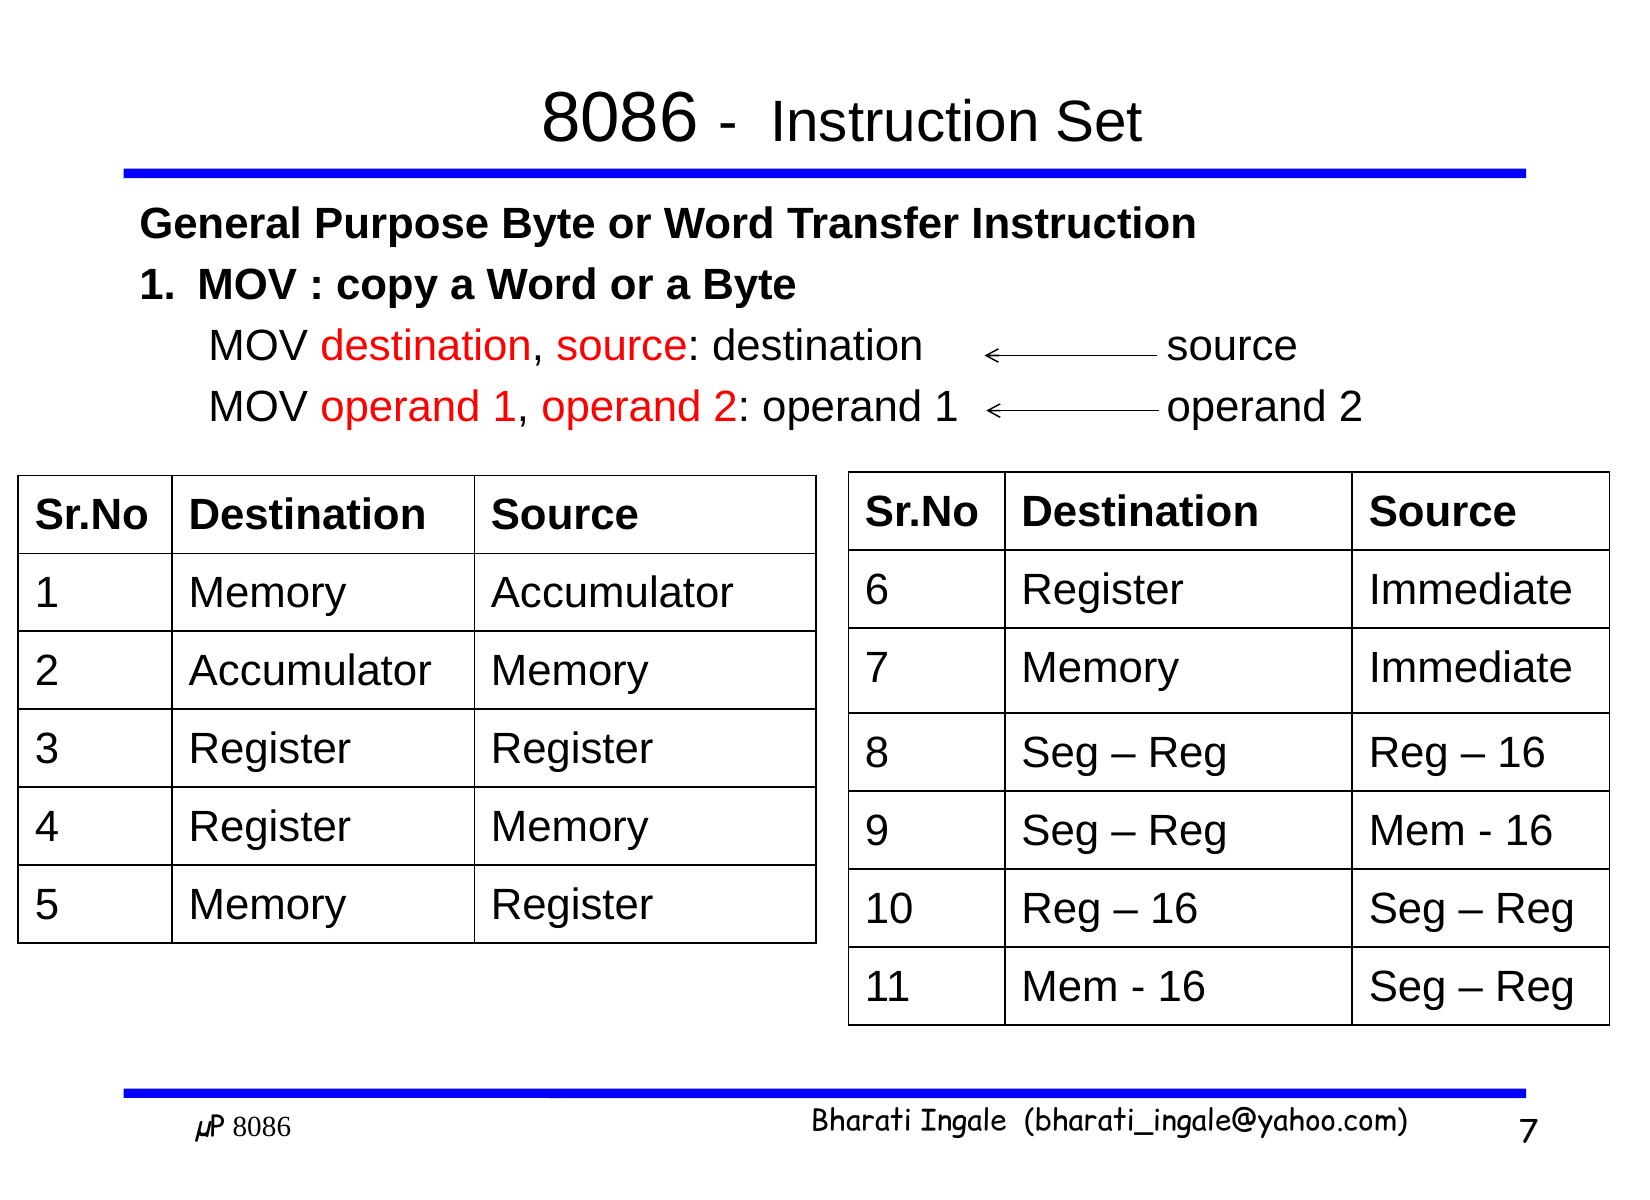

# 8086 -  Instruction Set
General Purpose Byte or Word Transfer Instruction
1.	MOV : copy a Word or a Byte
MOV destination, source: destination 		source
MOV operand 1, operand 2: operand 1		operand 2
| Sr.No | Destination | Source |
| --- | --- | --- |
| 6 | Register | Immediate |
| 7 | Memory | Immediate |
| 8 | Seg – Reg | Reg – 16 |
| 9 | Seg – Reg | Mem - 16 |
| 10 | Reg – 16 | Seg – Reg |
| 11 | Mem - 16 | Seg – Reg |
| Sr.No | Destination | Source |
| --- | --- | --- |
| 1 | Memory | Accumulator |
| 2 | Accumulator | Memory |
| 3 | Register | Register |
| 4 | Register | Memory |
| 5 | Memory | Register |
7